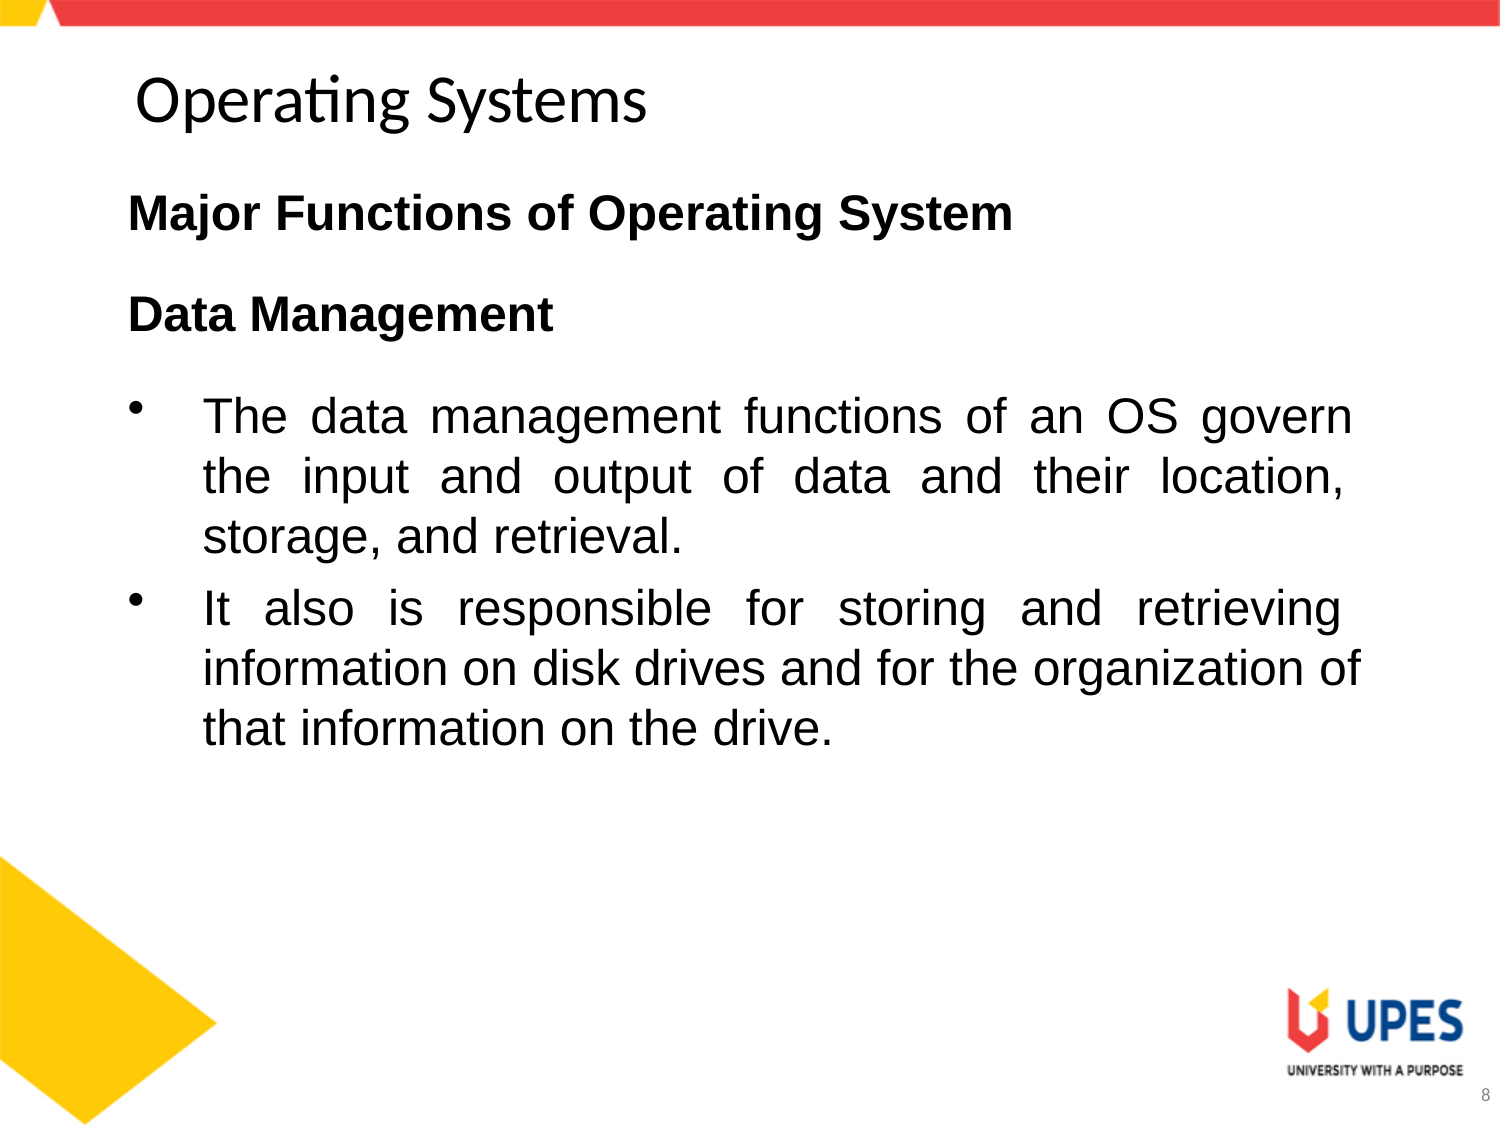

# Operating Systems
Major Functions of Operating System
Data Management
The data management functions of an OS govern  the input and output of data and their location,  storage, and retrieval.
It also is responsible for storing and retrieving  information on disk drives and for the organization of  that information on the drive.
8